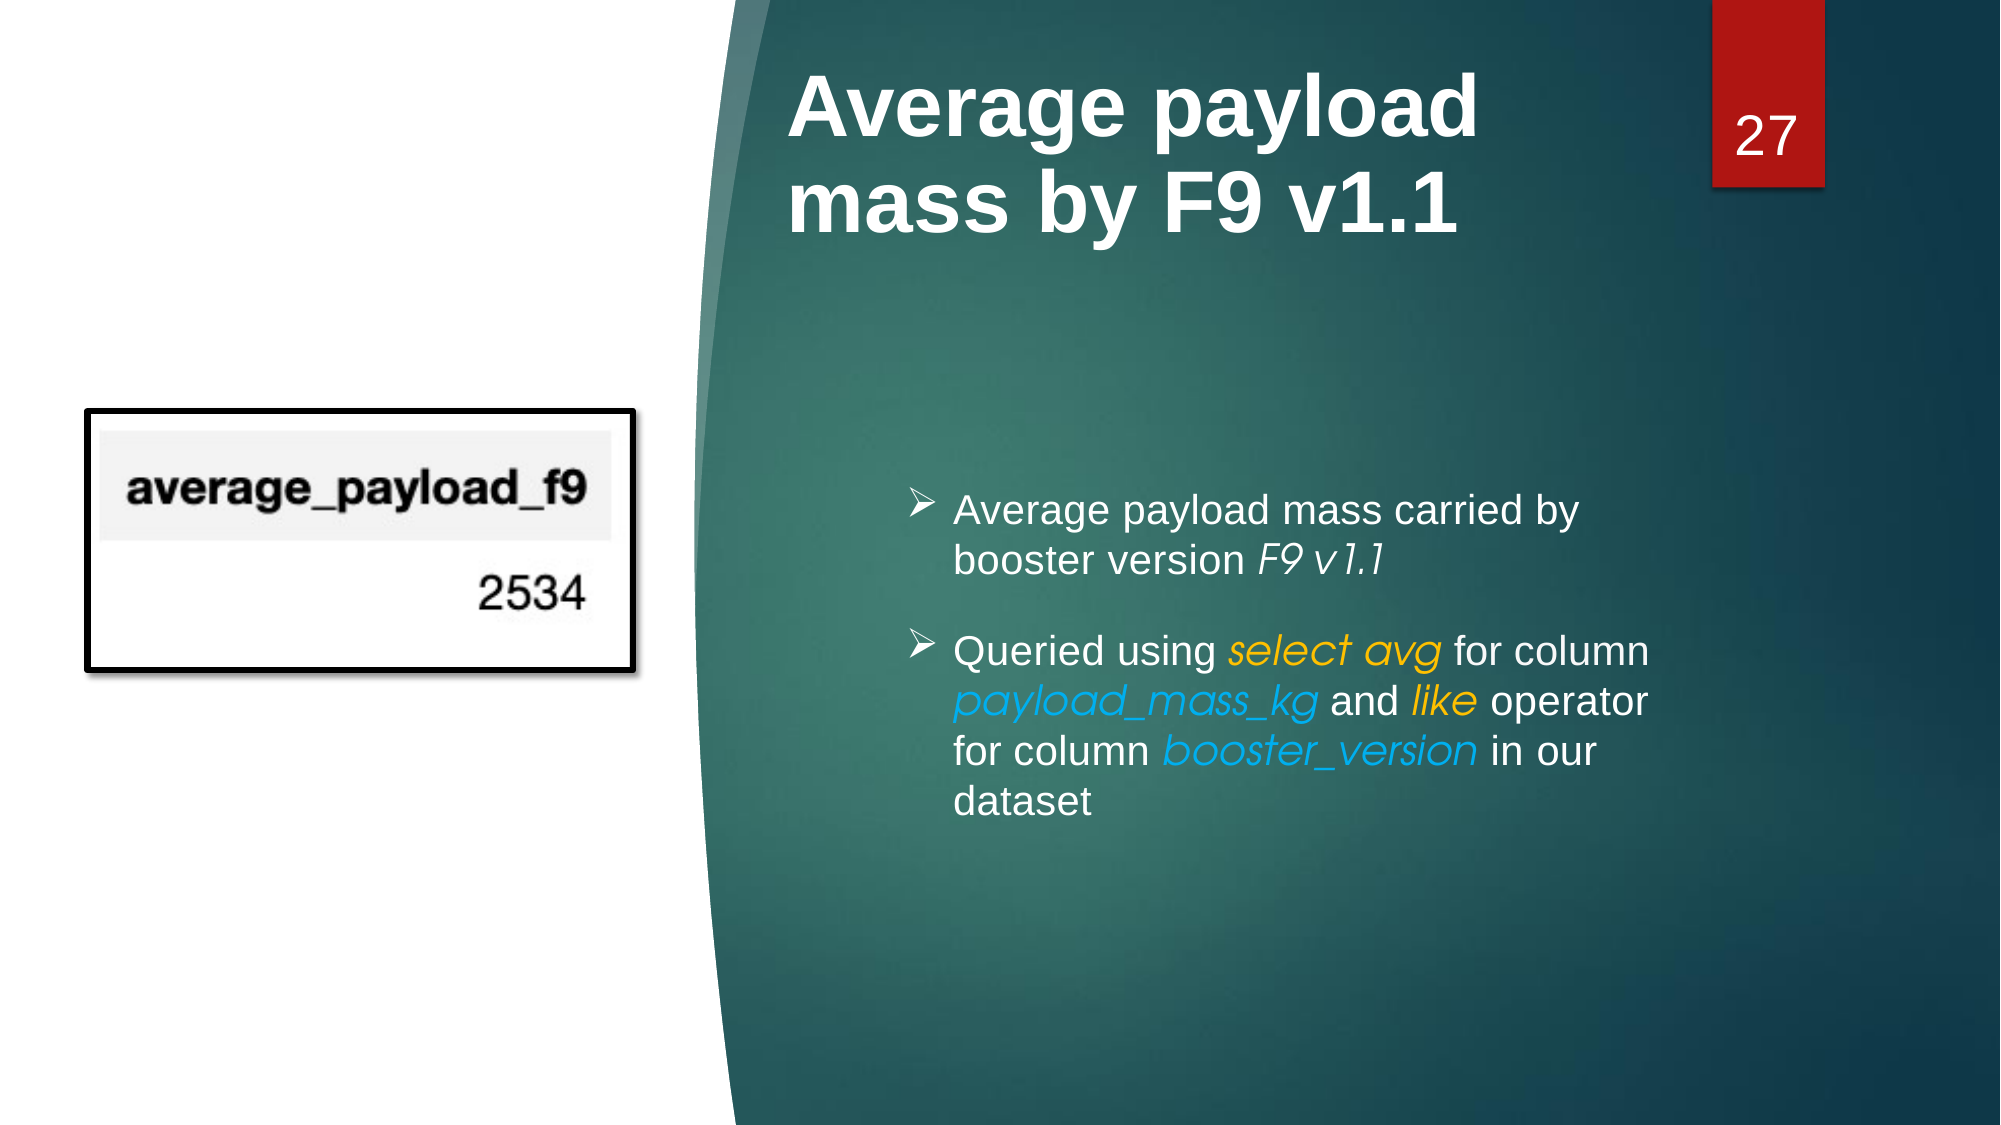

# Average payload  mass by F9 v1.1
27
Average payload mass carried by  booster version F9 v1.1

Queried using select avg for column  payload_mass_kg and like operator  for column booster_version in our  dataset